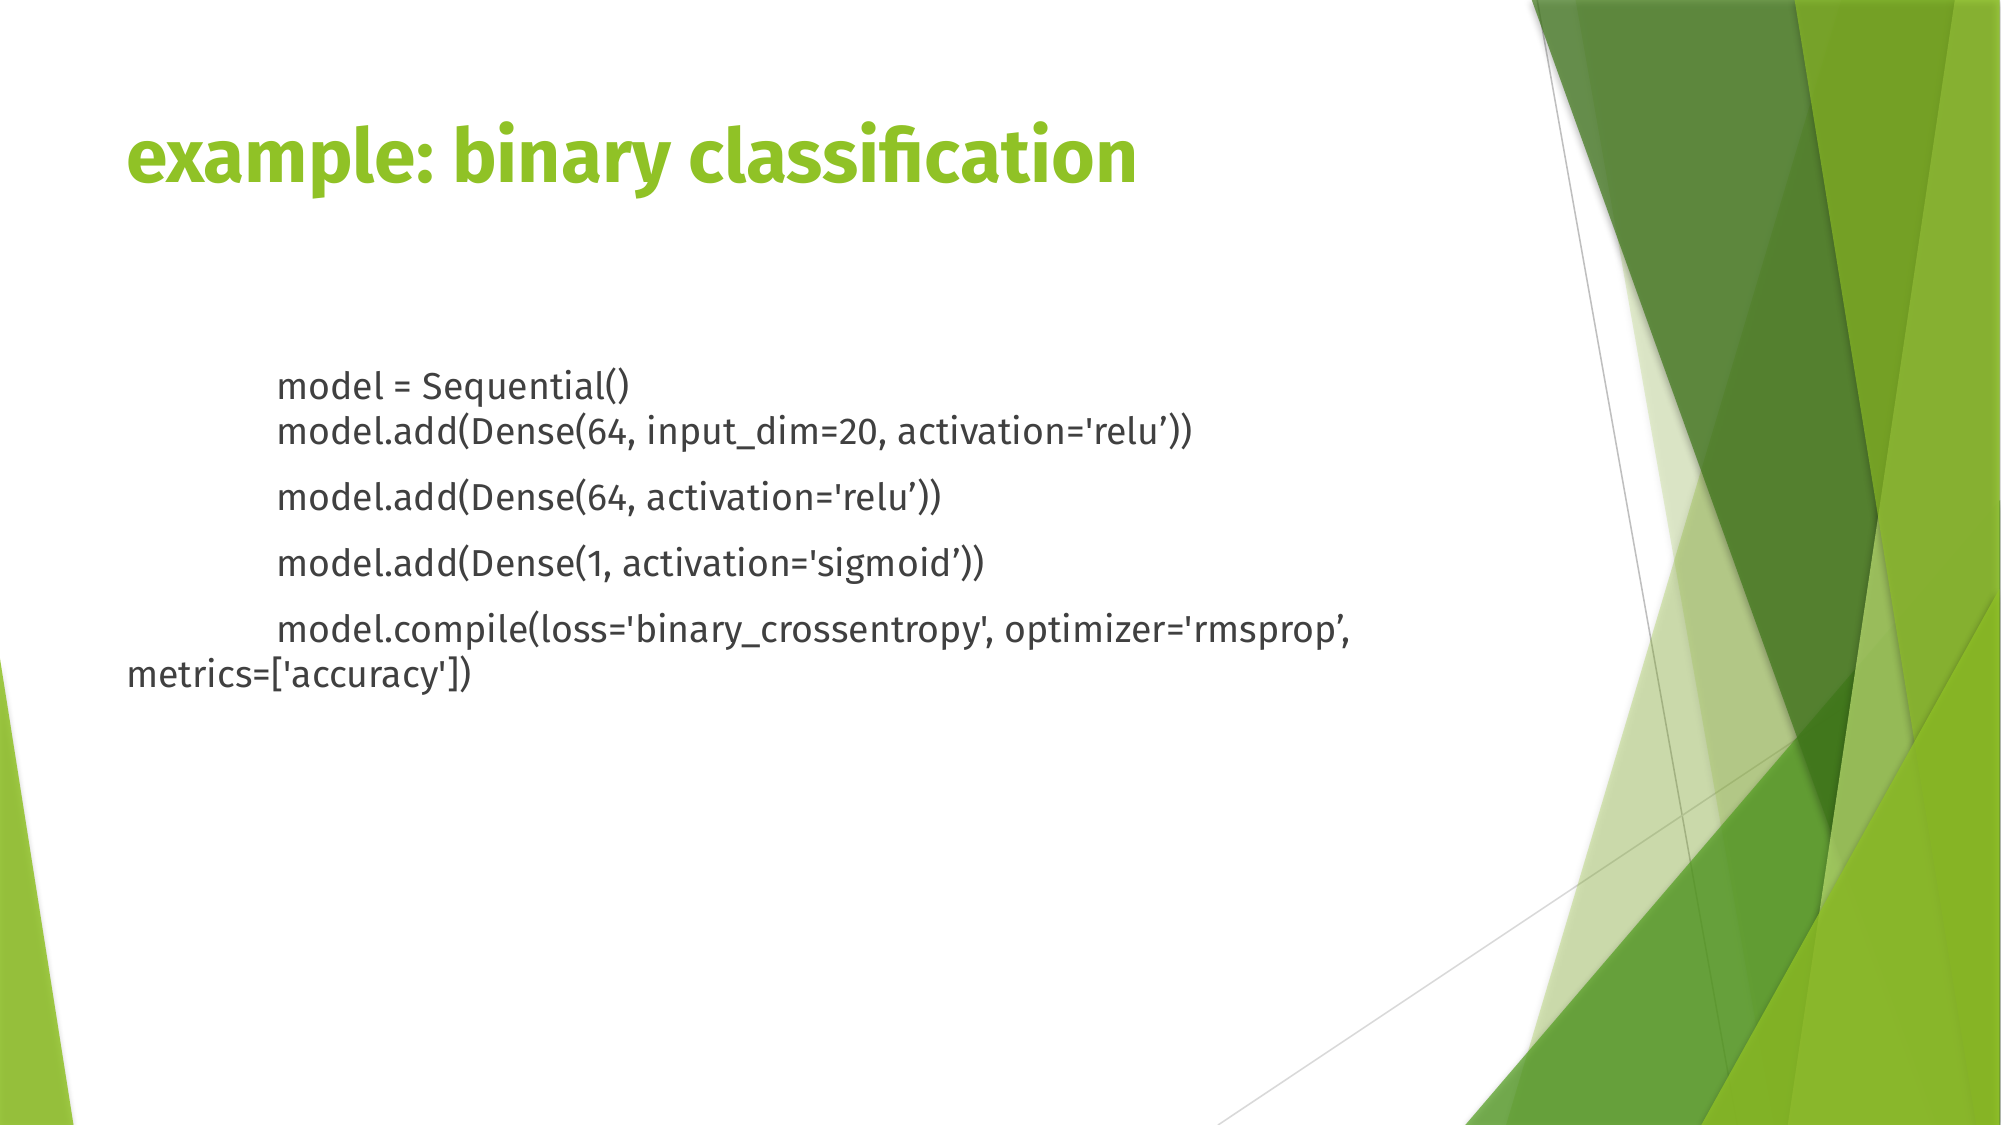

# example: binary classification
	model = Sequential()
	model.add(Dense(64, input_dim=20, activation='relu’))
	model.add(Dense(64, activation='relu’))
	model.add(Dense(1, activation='sigmoid’))
	model.compile(loss='binary_crossentropy', optimizer='rmsprop’, 	metrics=['accuracy'])